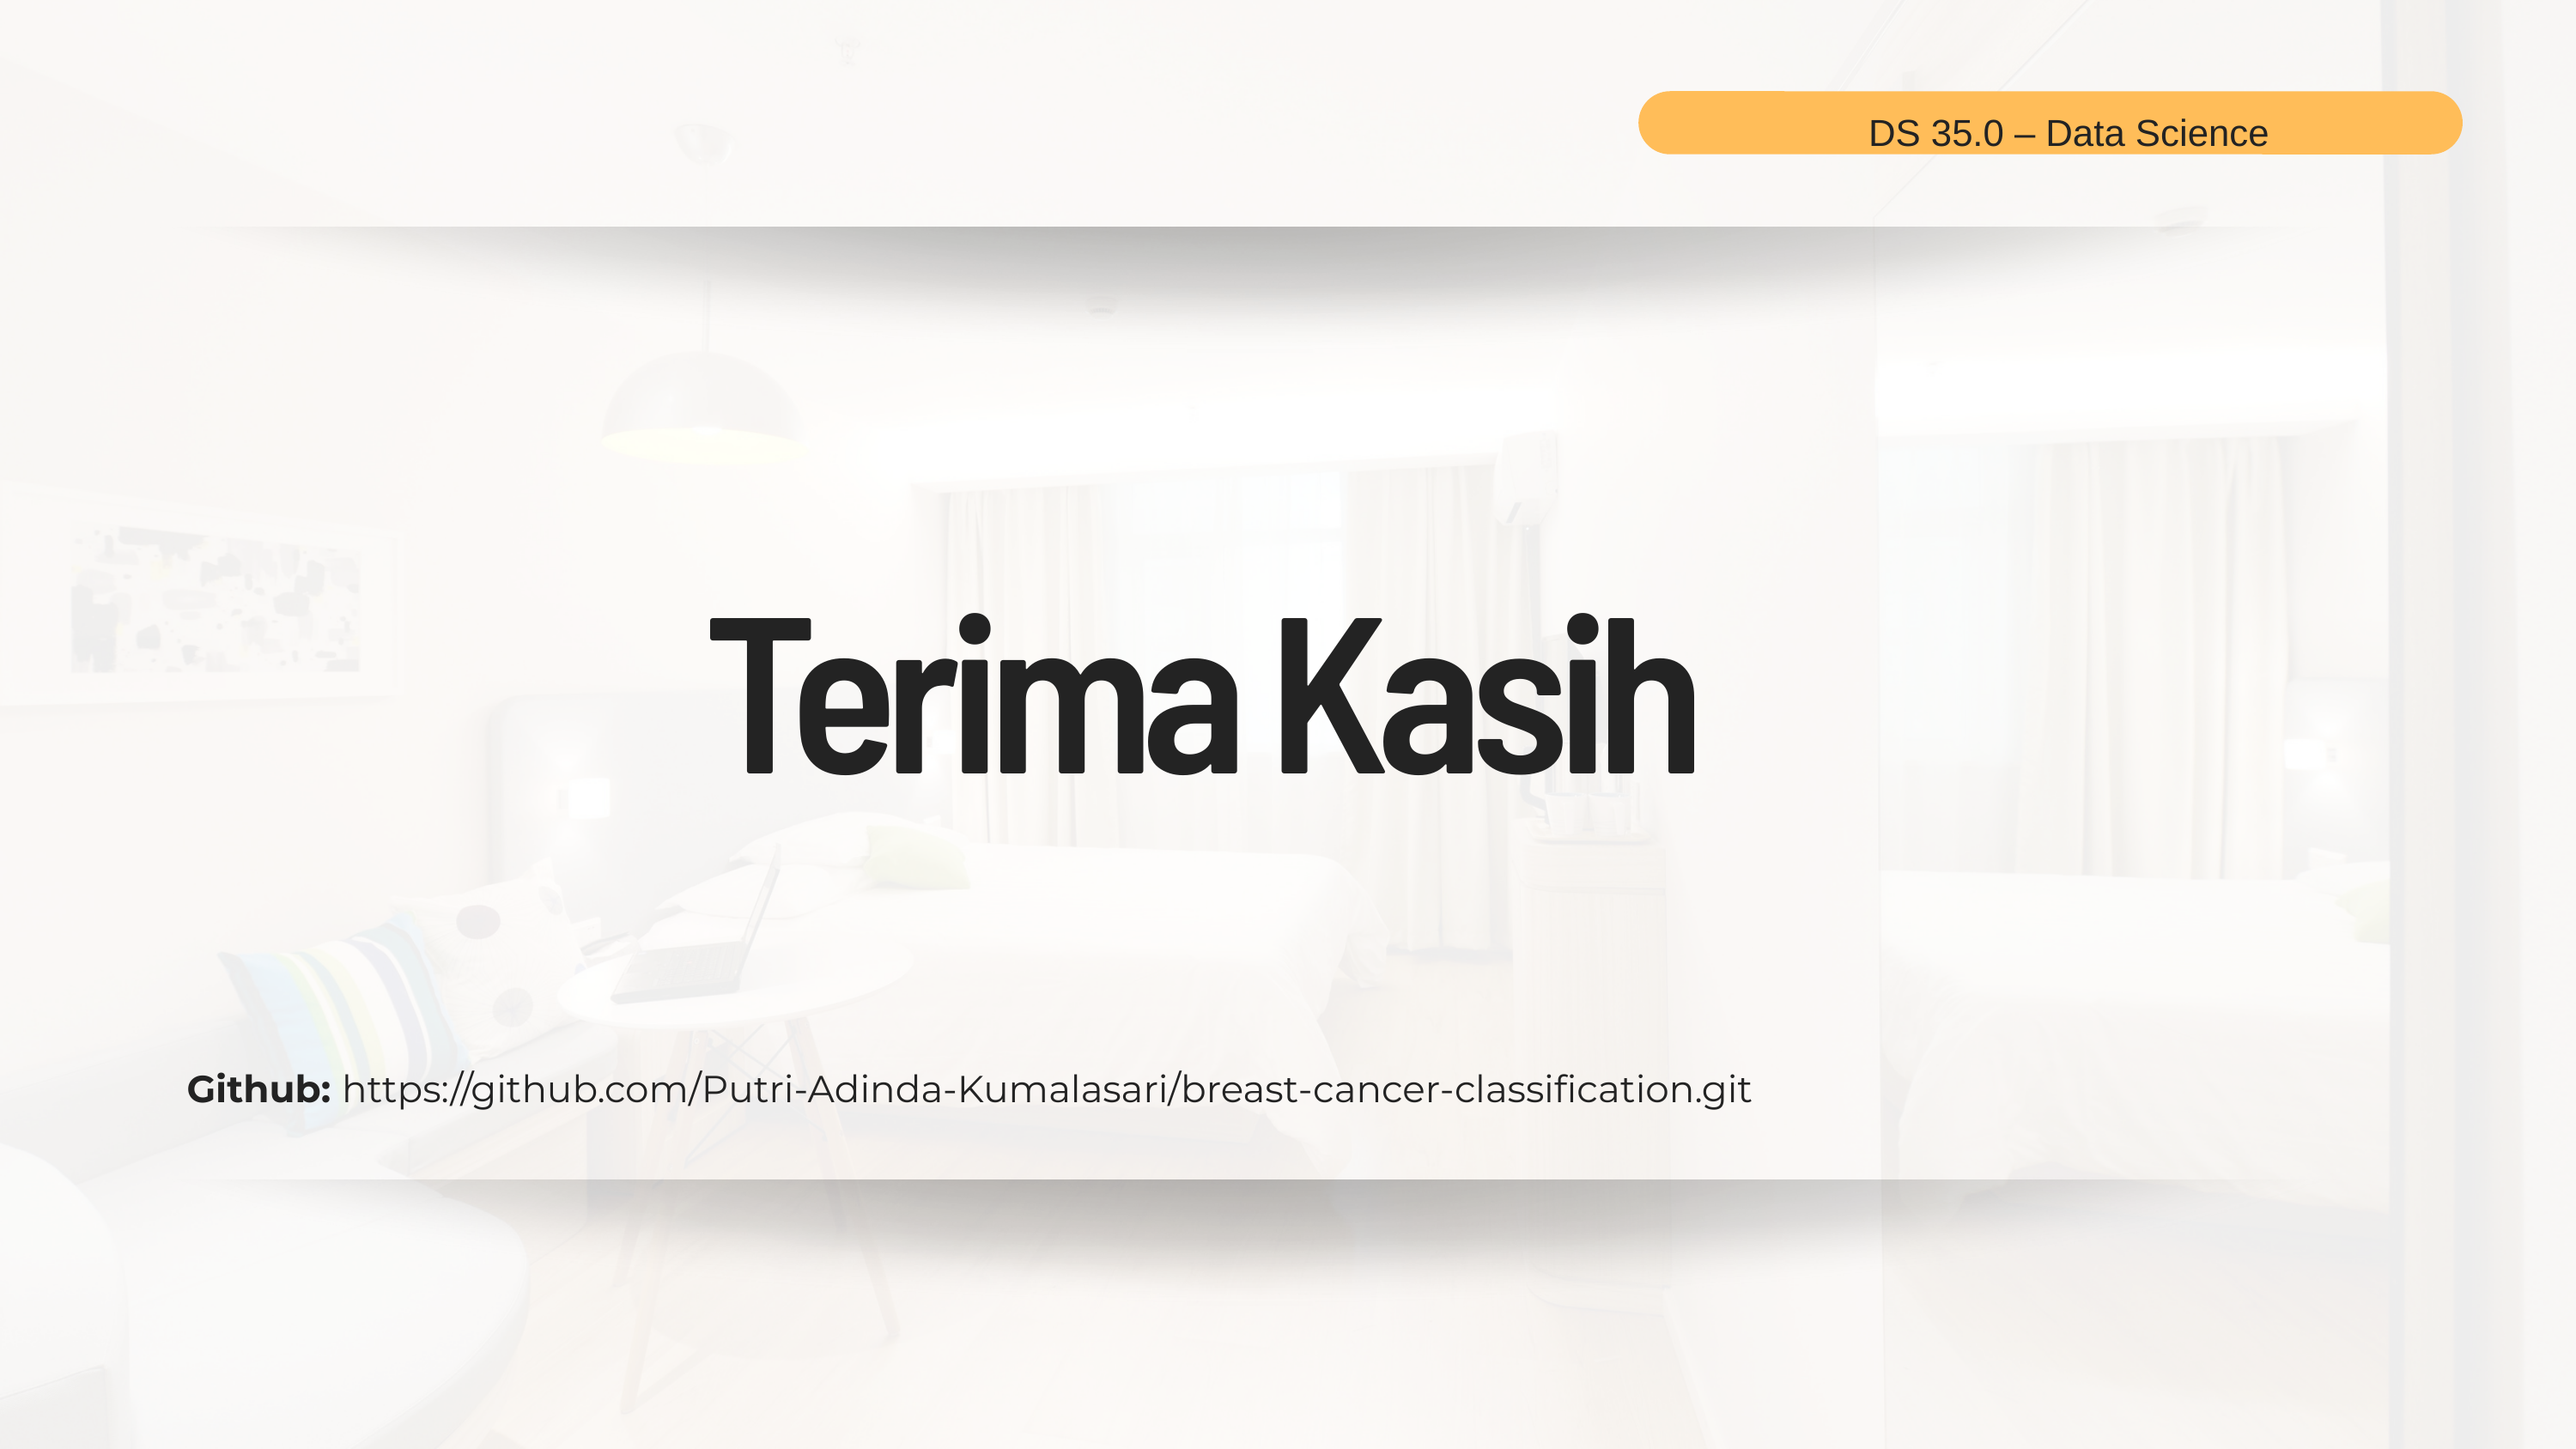

DS 35.0 – Data Science

Terima Kasih
Github: https://github.com/Putri-Adinda-Kumalasari/breast-cancer-classification.git